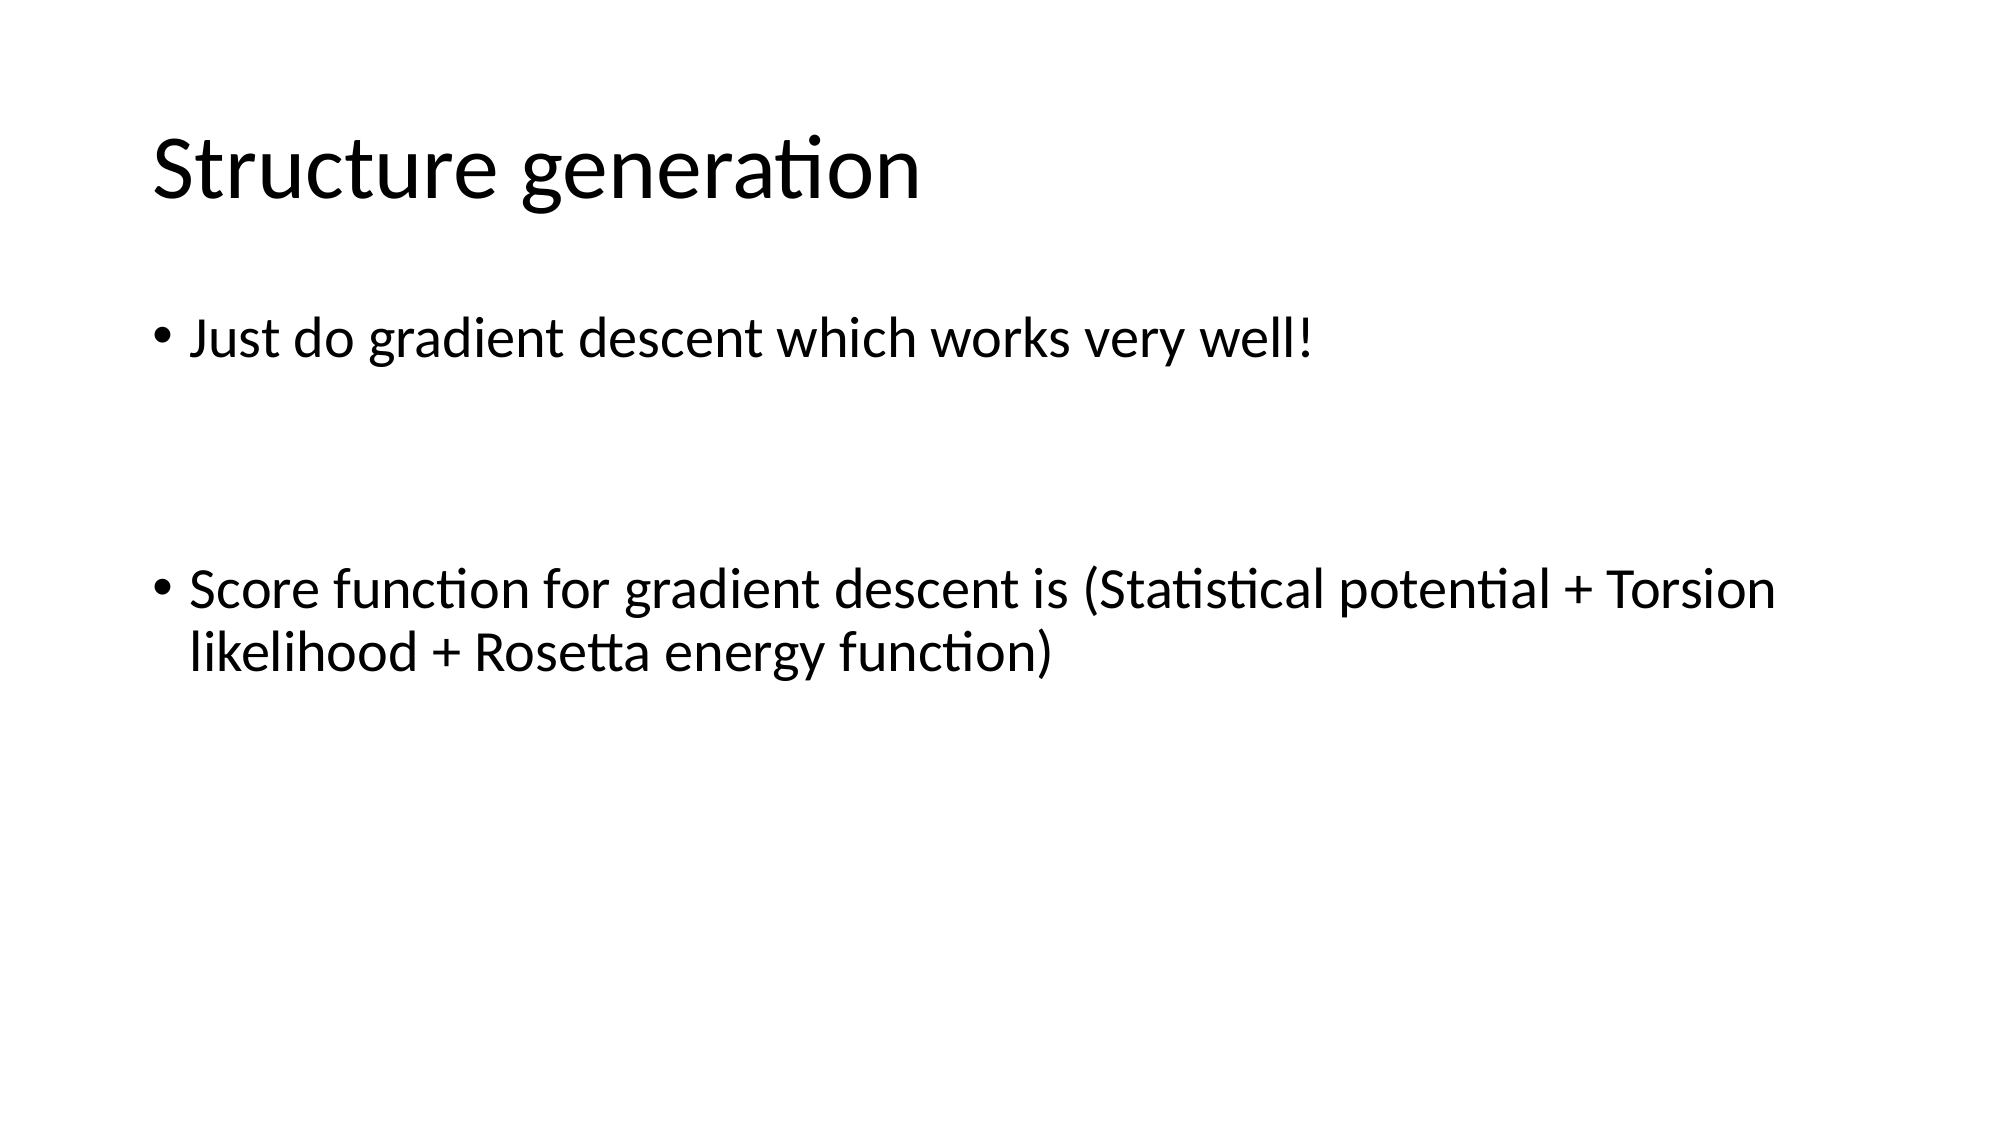

# Structure generation
Just do gradient descent which works very well!

Score function for gradient descent is (Statistical potential + Torsion likelihood + Rosetta energy function)